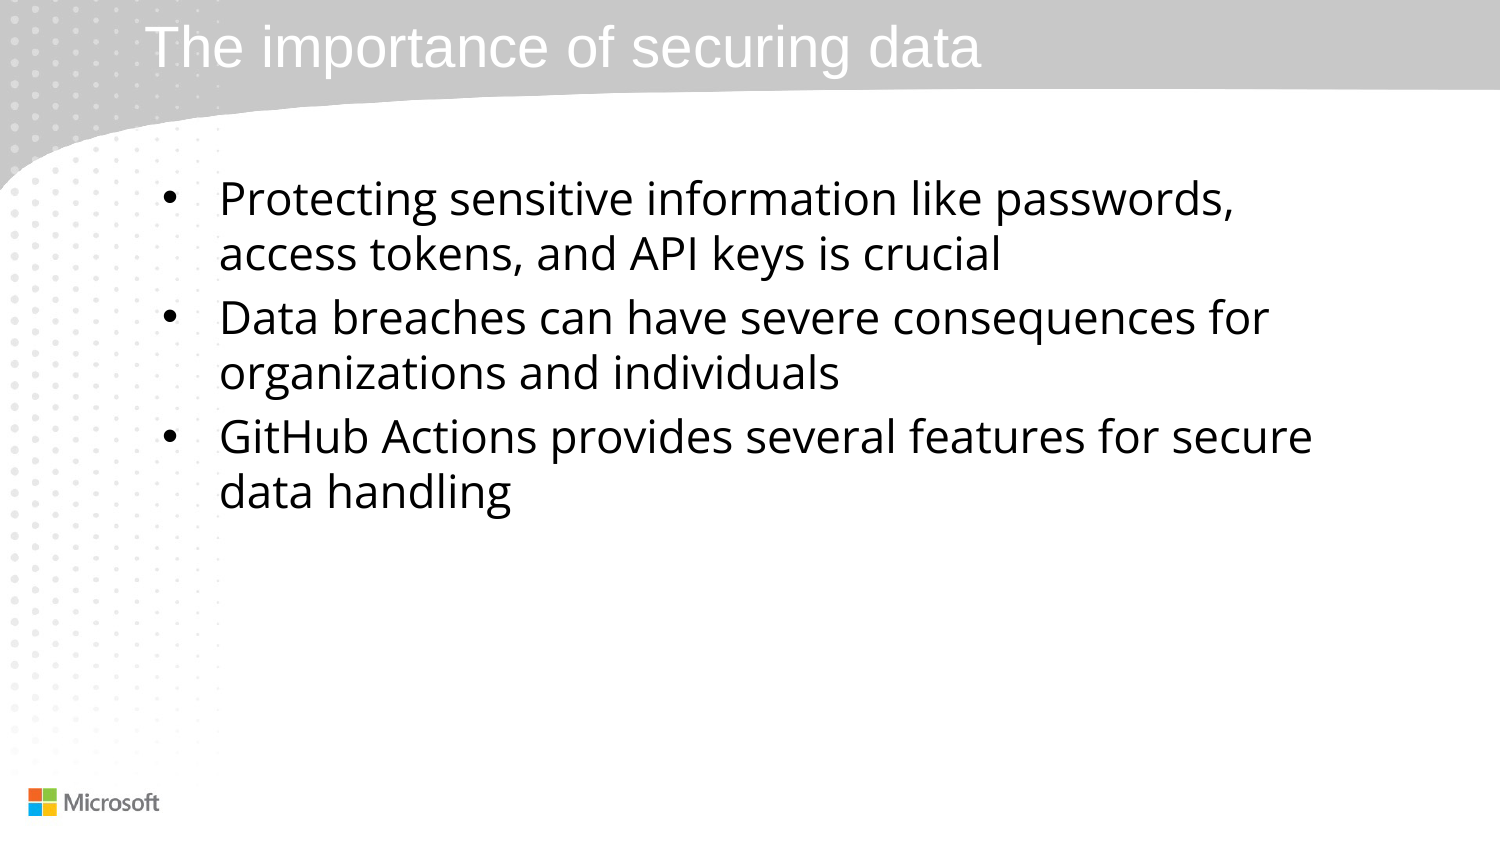

# The importance of securing data
Protecting sensitive information like passwords, access tokens, and API keys is crucial
Data breaches can have severe consequences for organizations and individuals
GitHub Actions provides several features for secure data handling